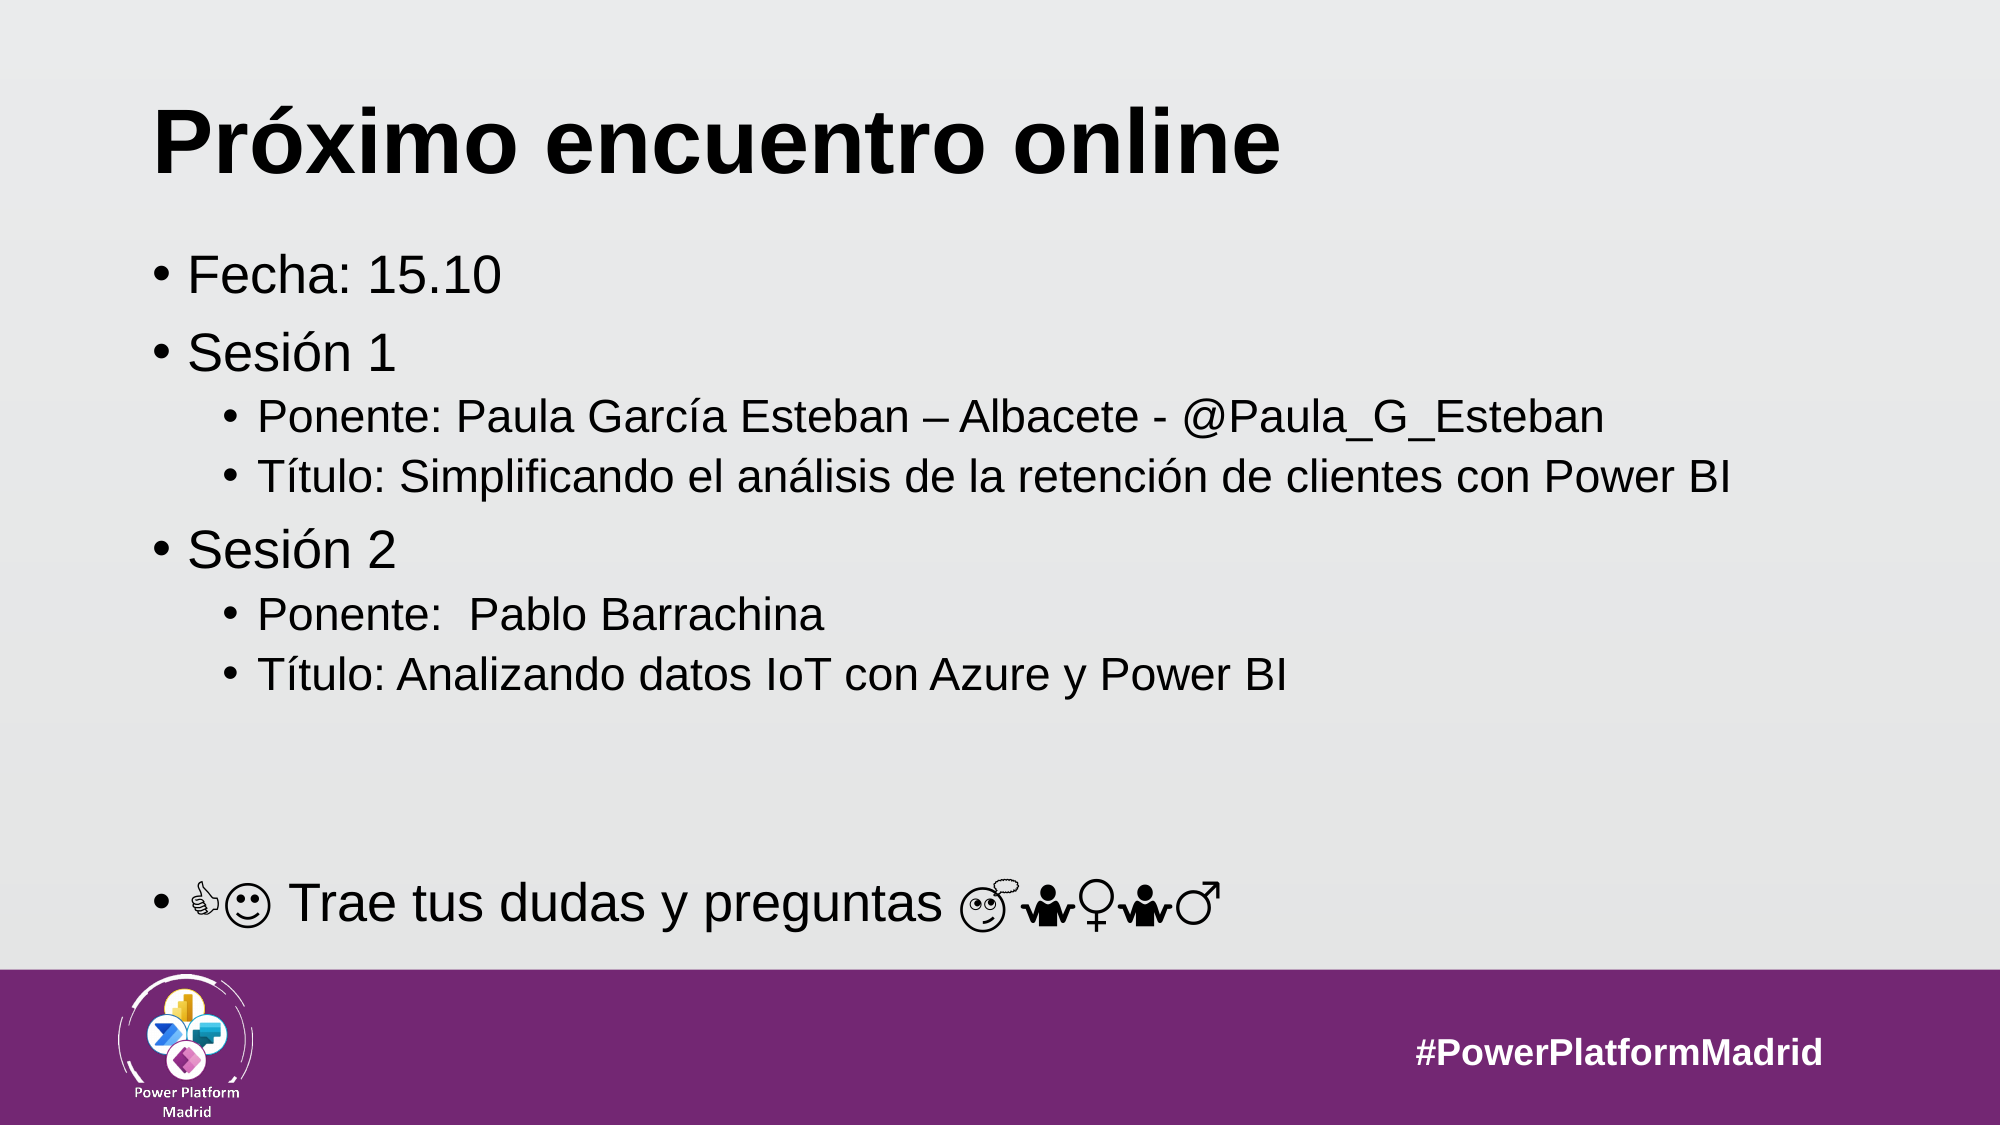

# Próximo encuentro online
Fecha: 15.10
Sesión 1
Ponente: Paula García Esteban – Albacete - @Paula_G_Esteban
Título: Simplificando el análisis de la retención de clientes con Power BI
Sesión 2
Ponente:  Pablo Barrachina
Título: Analizando datos IoT con Azure y Power BI

👍🙂 Trae tus dudas y preguntas 🤔🤷‍♀🤷‍♂